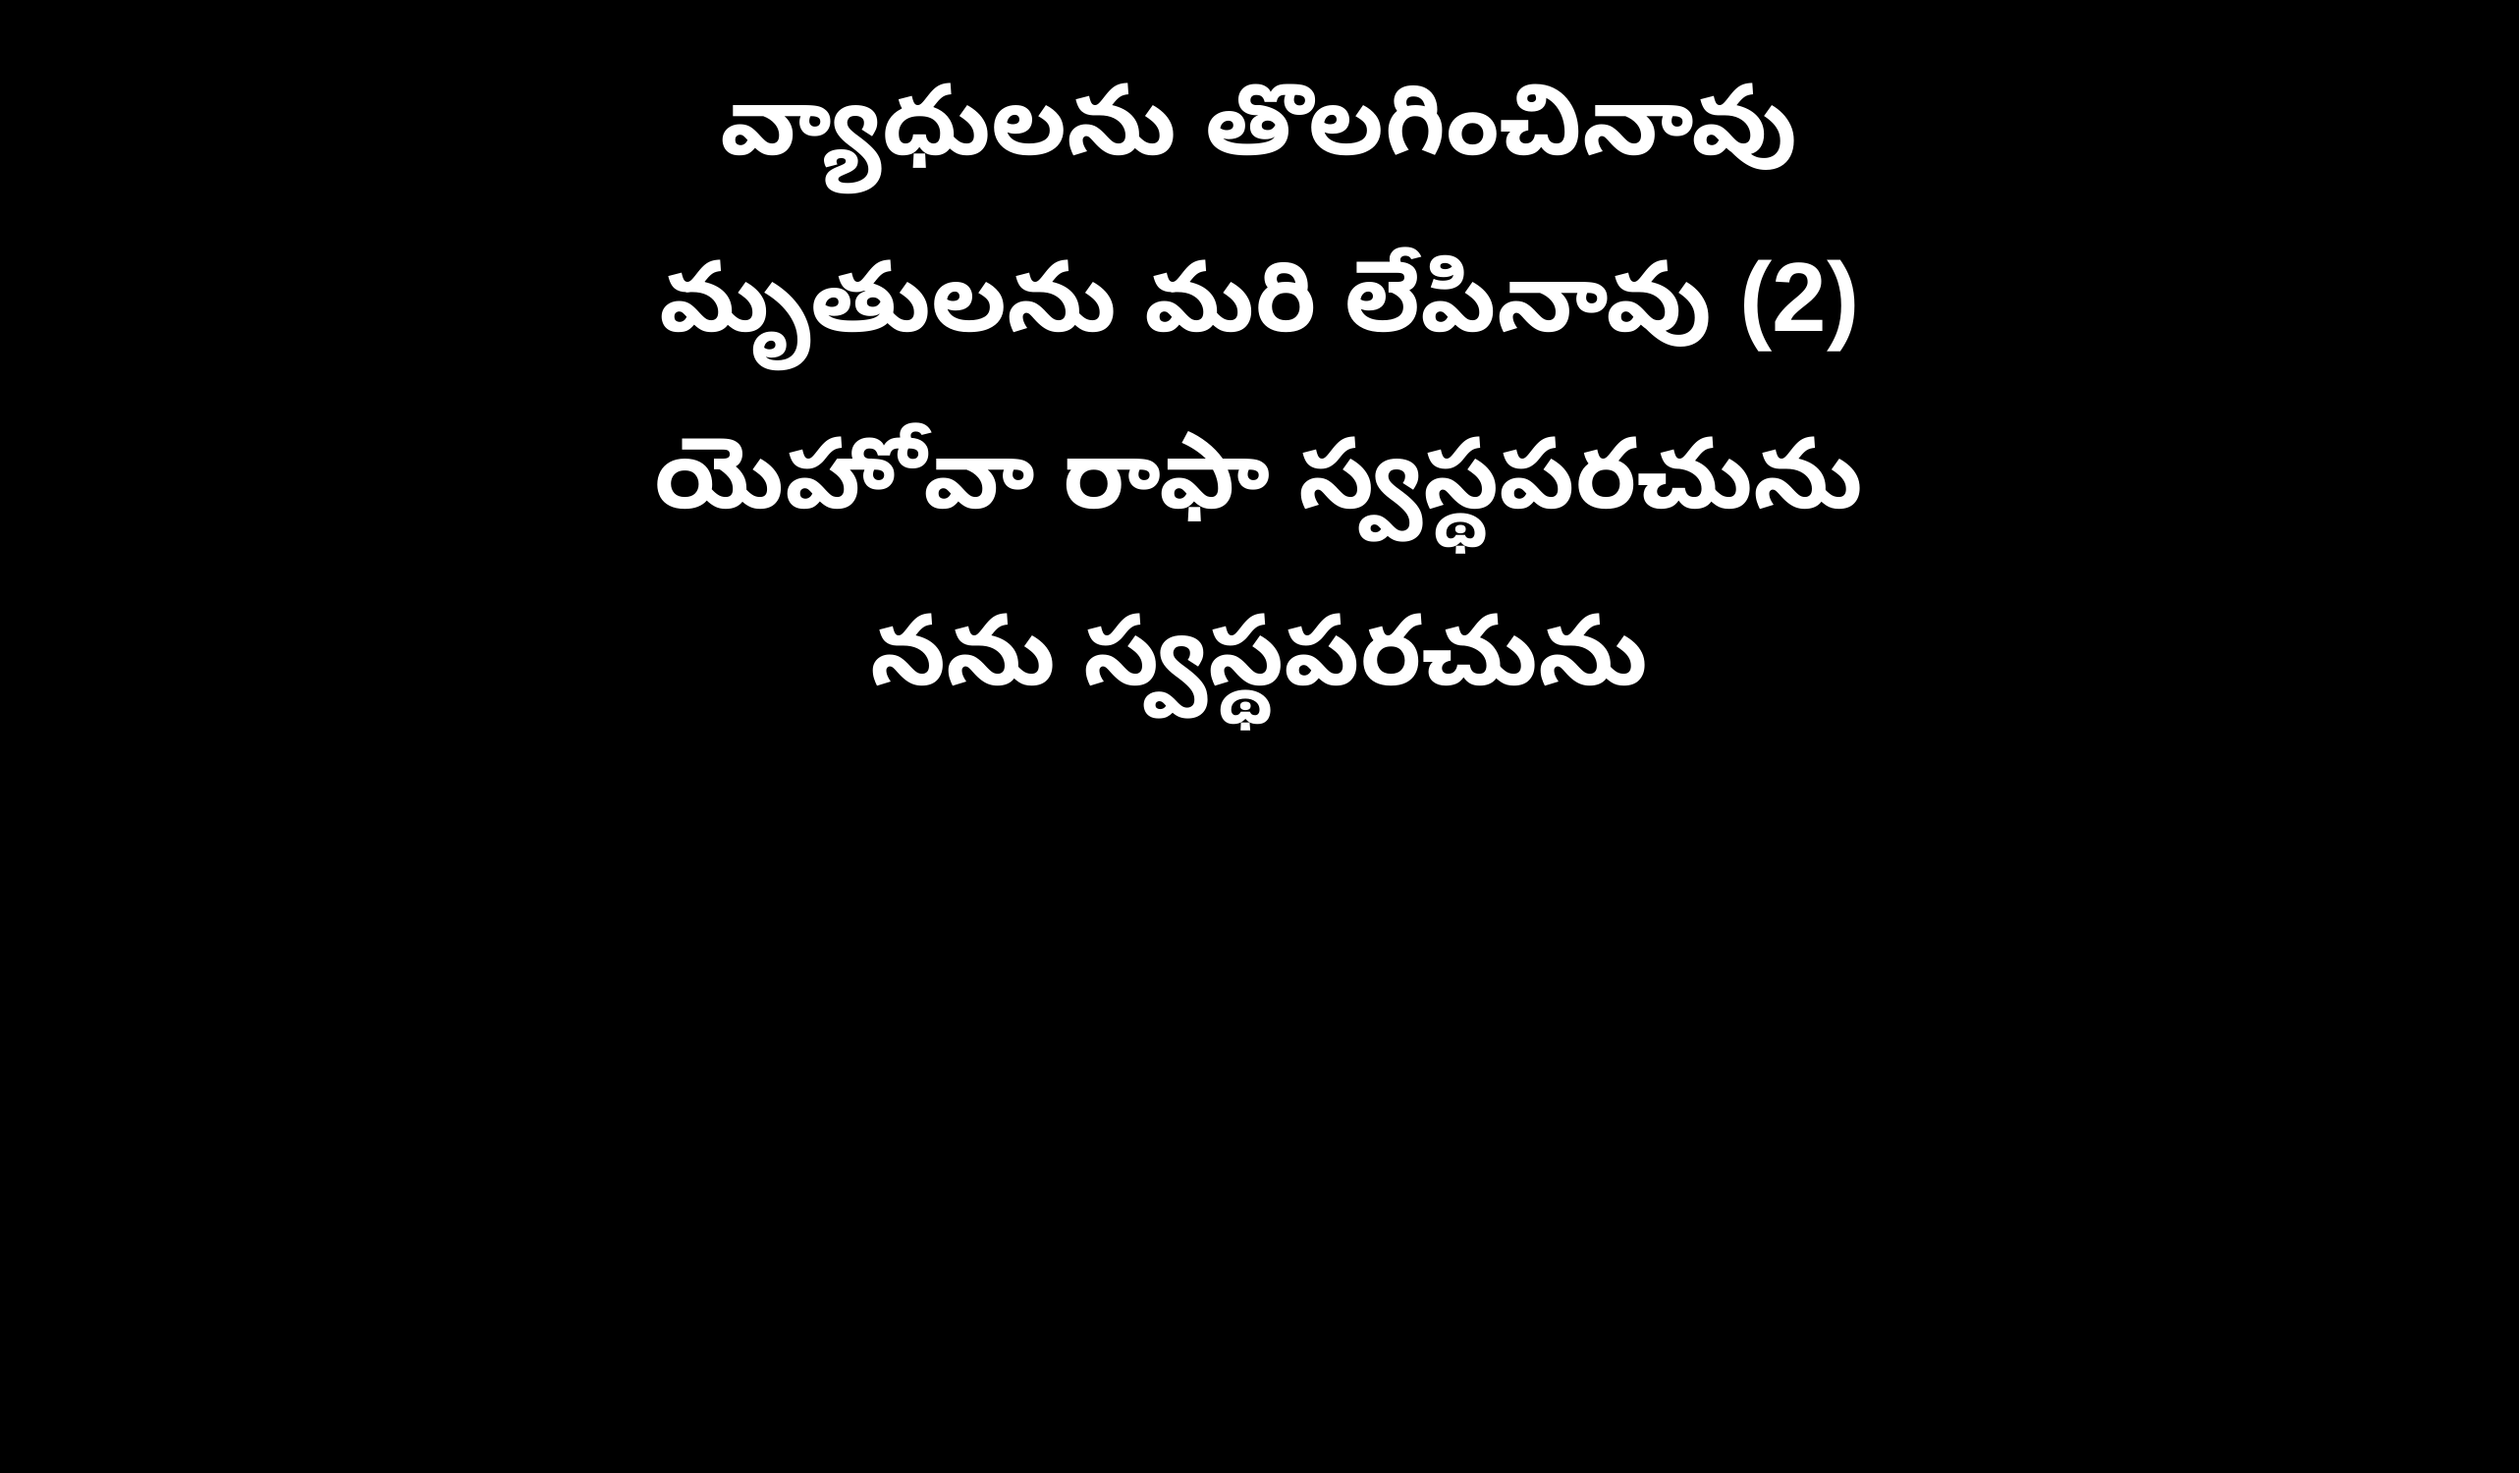

వ్యాధులను తొలగించినావు
మృతులను మరి లేపినావు (2)
యెహోవా రాఫా స్వస్థపరచును
నను స్వస్థపరచును